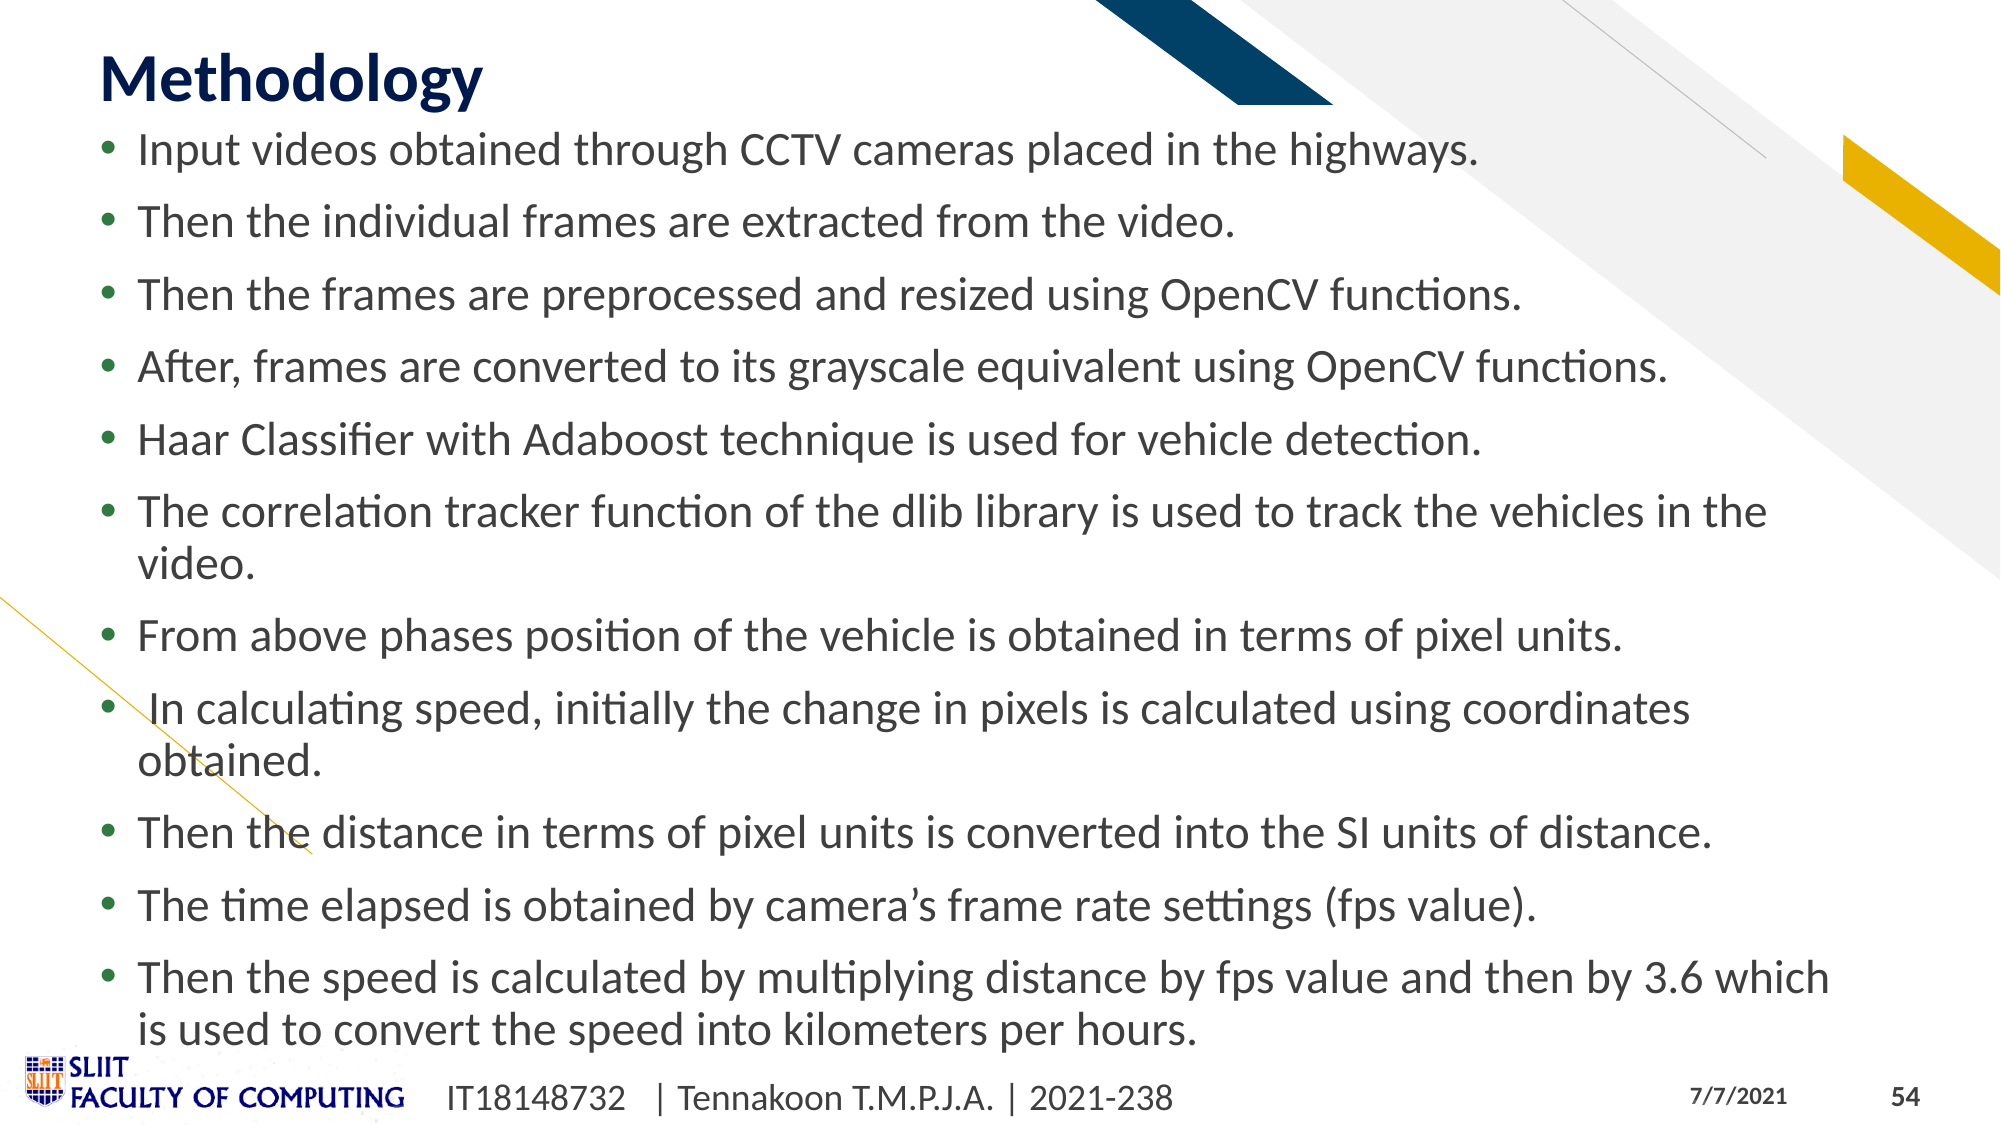

# Methodology
Input videos obtained through CCTV cameras placed in the highways.
Then the individual frames are extracted from the video.
Then the frames are preprocessed and resized using OpenCV functions.
After, frames are converted to its grayscale equivalent using OpenCV functions.
Haar Classifier with Adaboost technique is used for vehicle detection.
The correlation tracker function of the dlib library is used to track the vehicles in the video.
From above phases position of the vehicle is obtained in terms of pixel units.
 In calculating speed, initially the change in pixels is calculated using coordinates obtained.
Then the distance in terms of pixel units is converted into the SI units of distance.
The time elapsed is obtained by camera’s frame rate settings (fps value).
Then the speed is calculated by multiplying distance by fps value and then by 3.6 which is used to convert the speed into kilometers per hours.

IT18148732   | Tennakoon T.M.P.J.A. | 2021-238